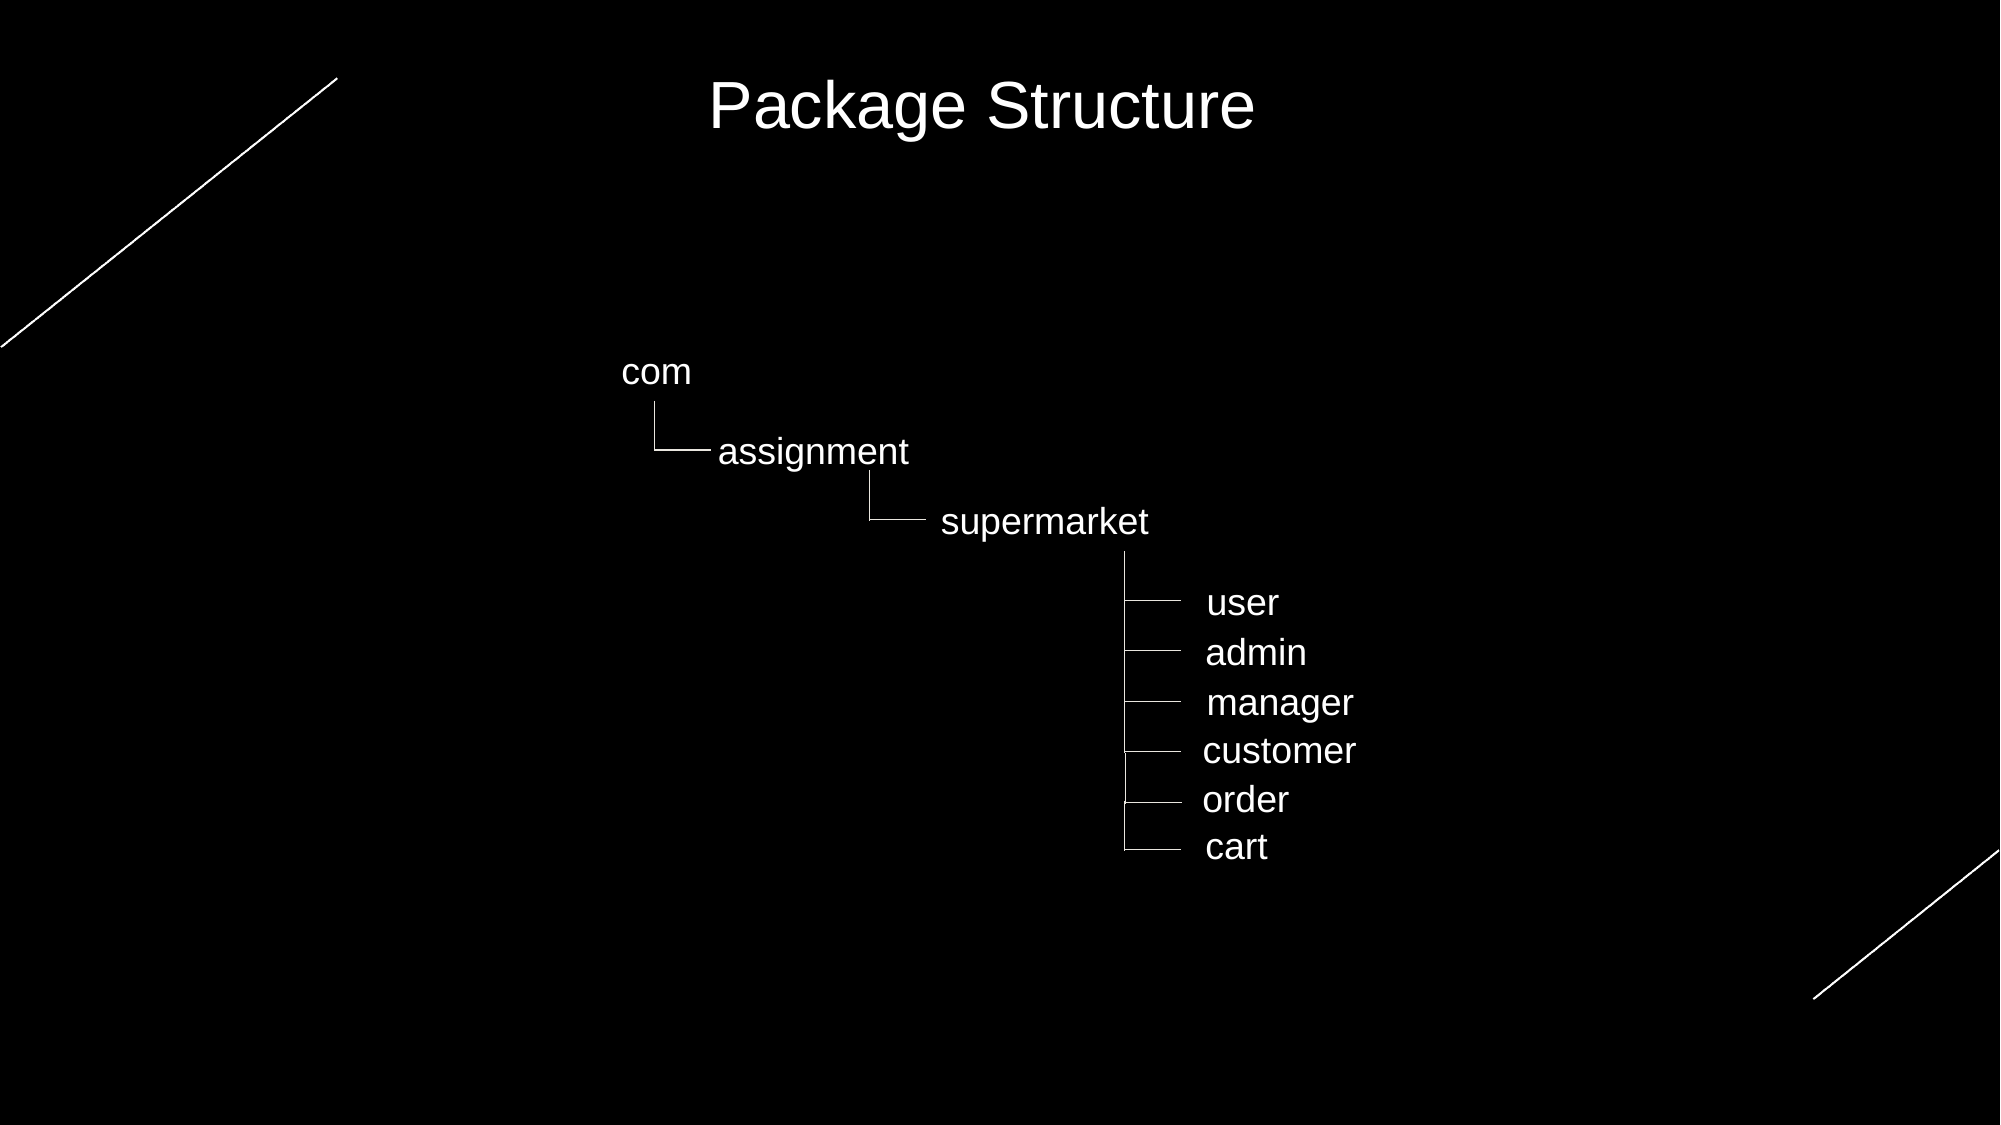

Package Structure
com
assignment
supermarket
user
admin
manager
customer
order
cart